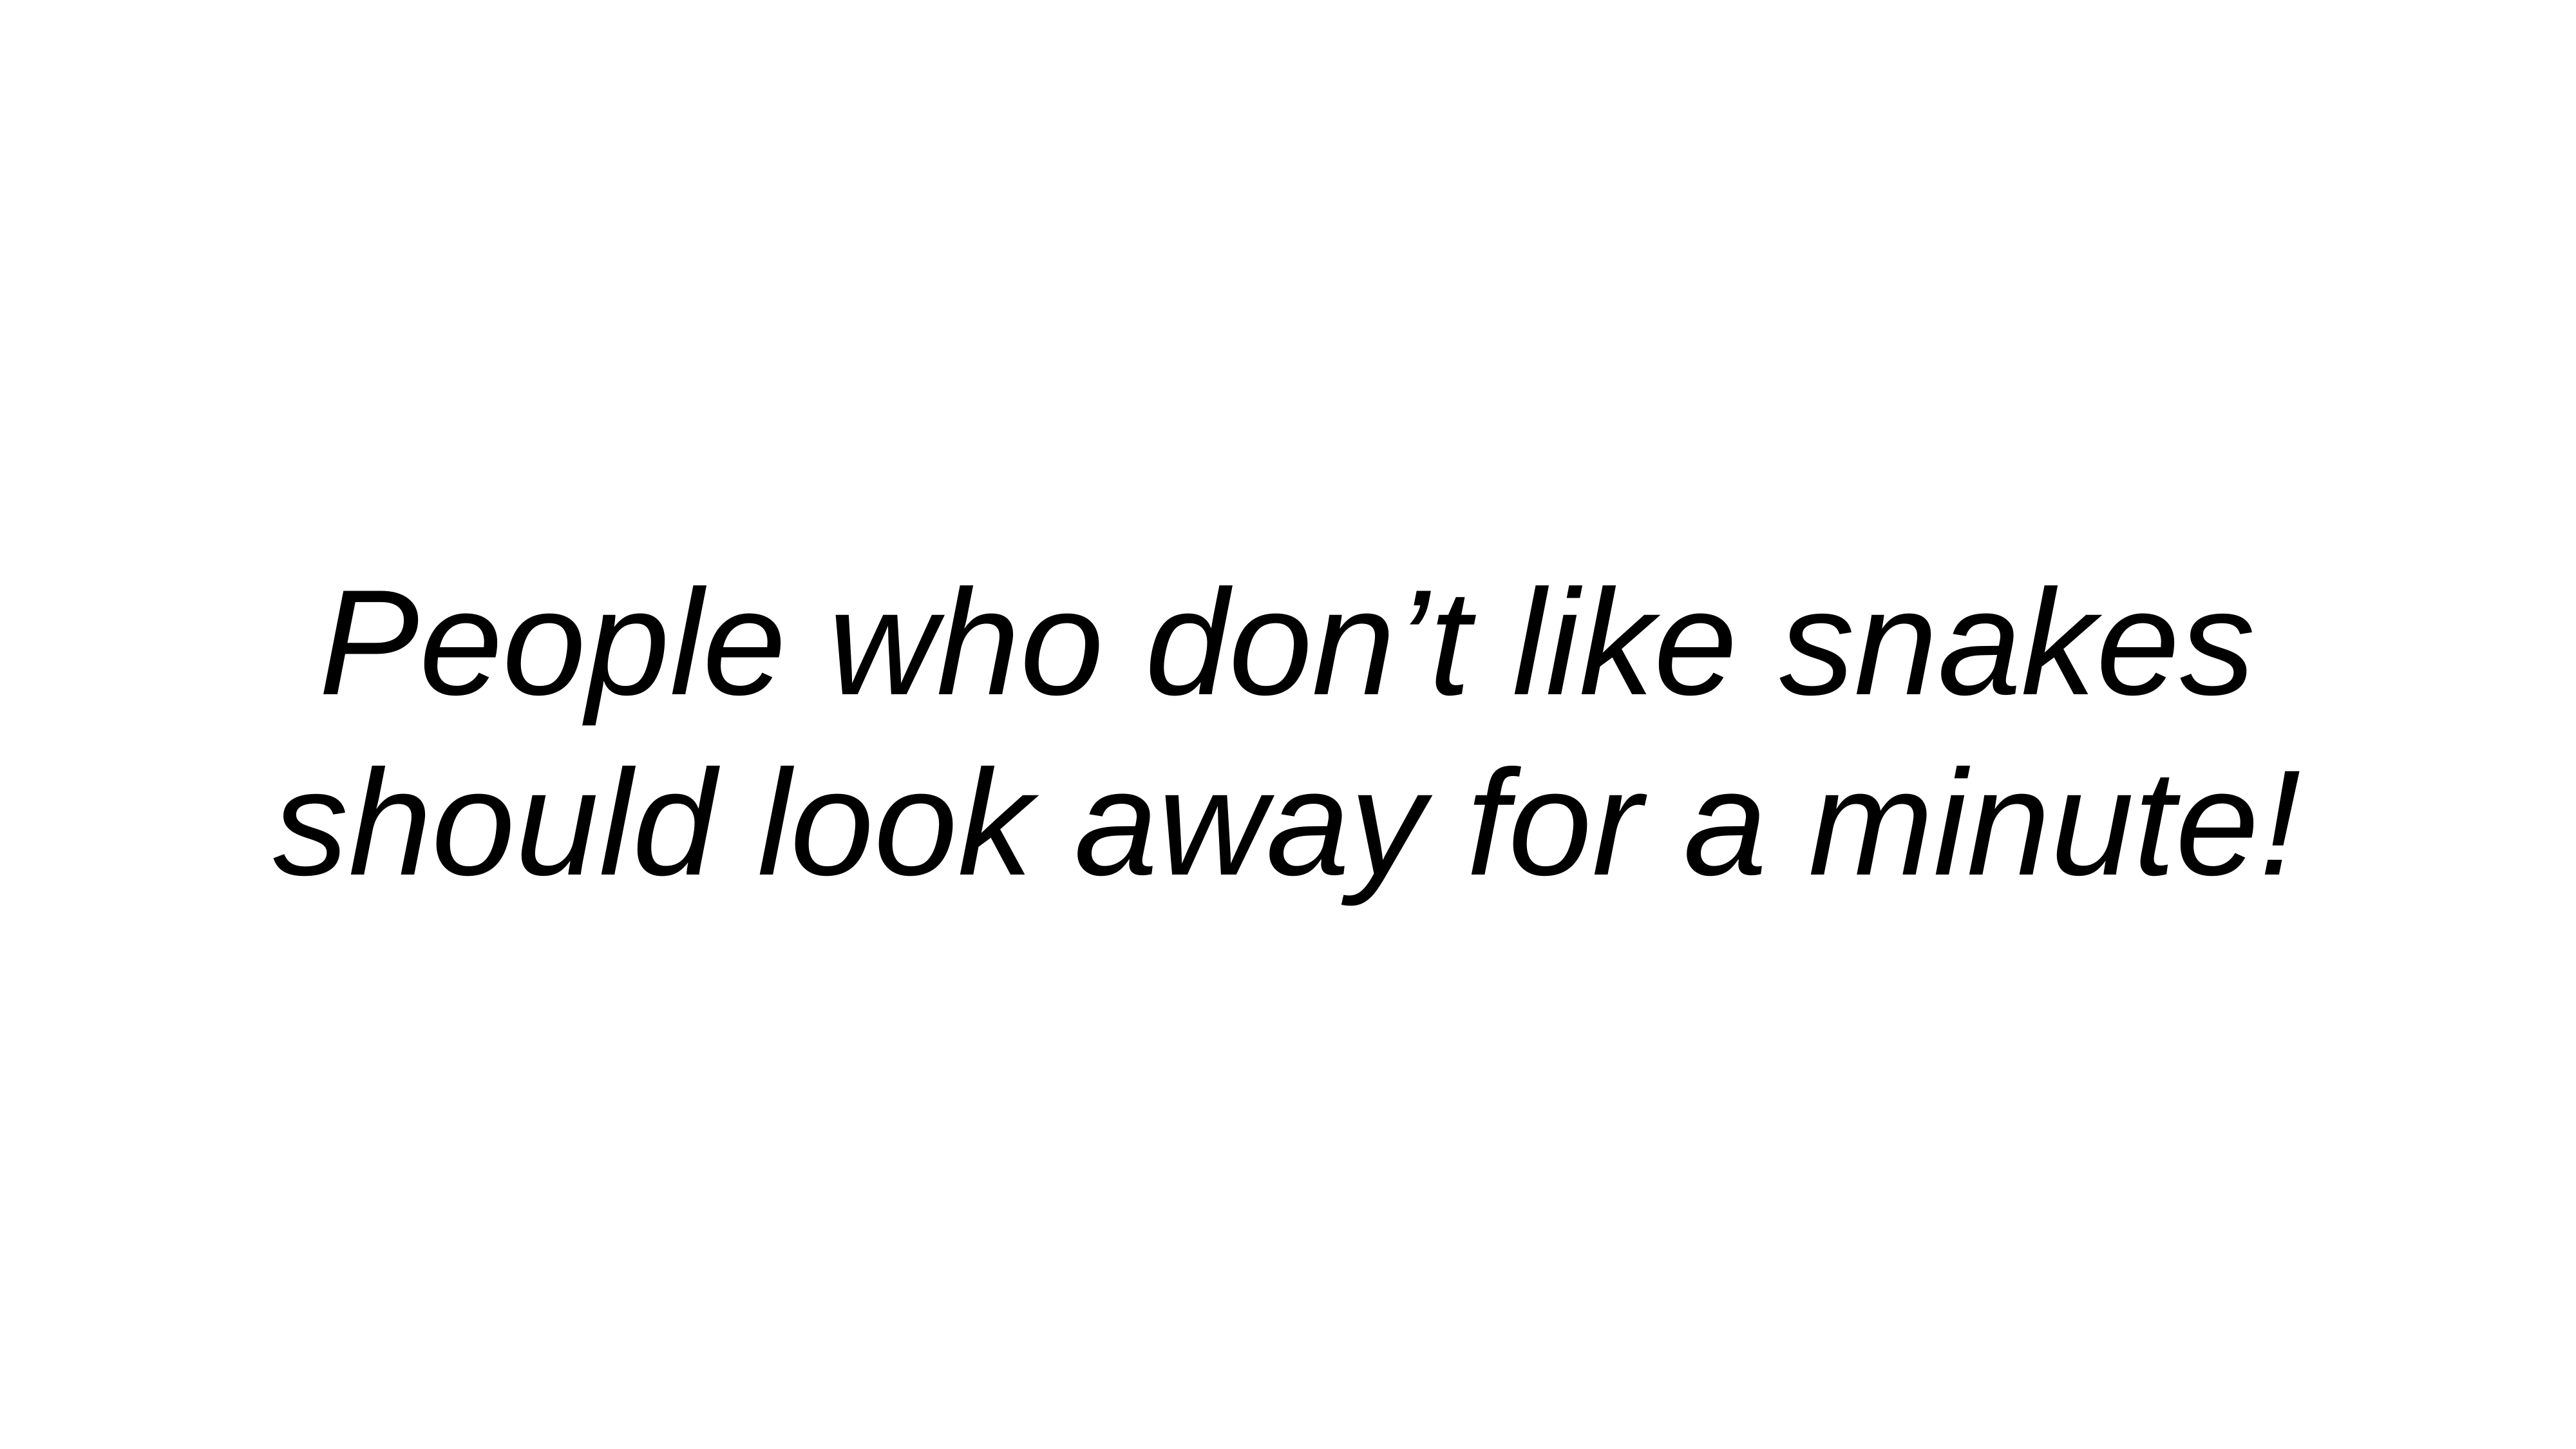

# People who don’t like snakes should look away for a minute!